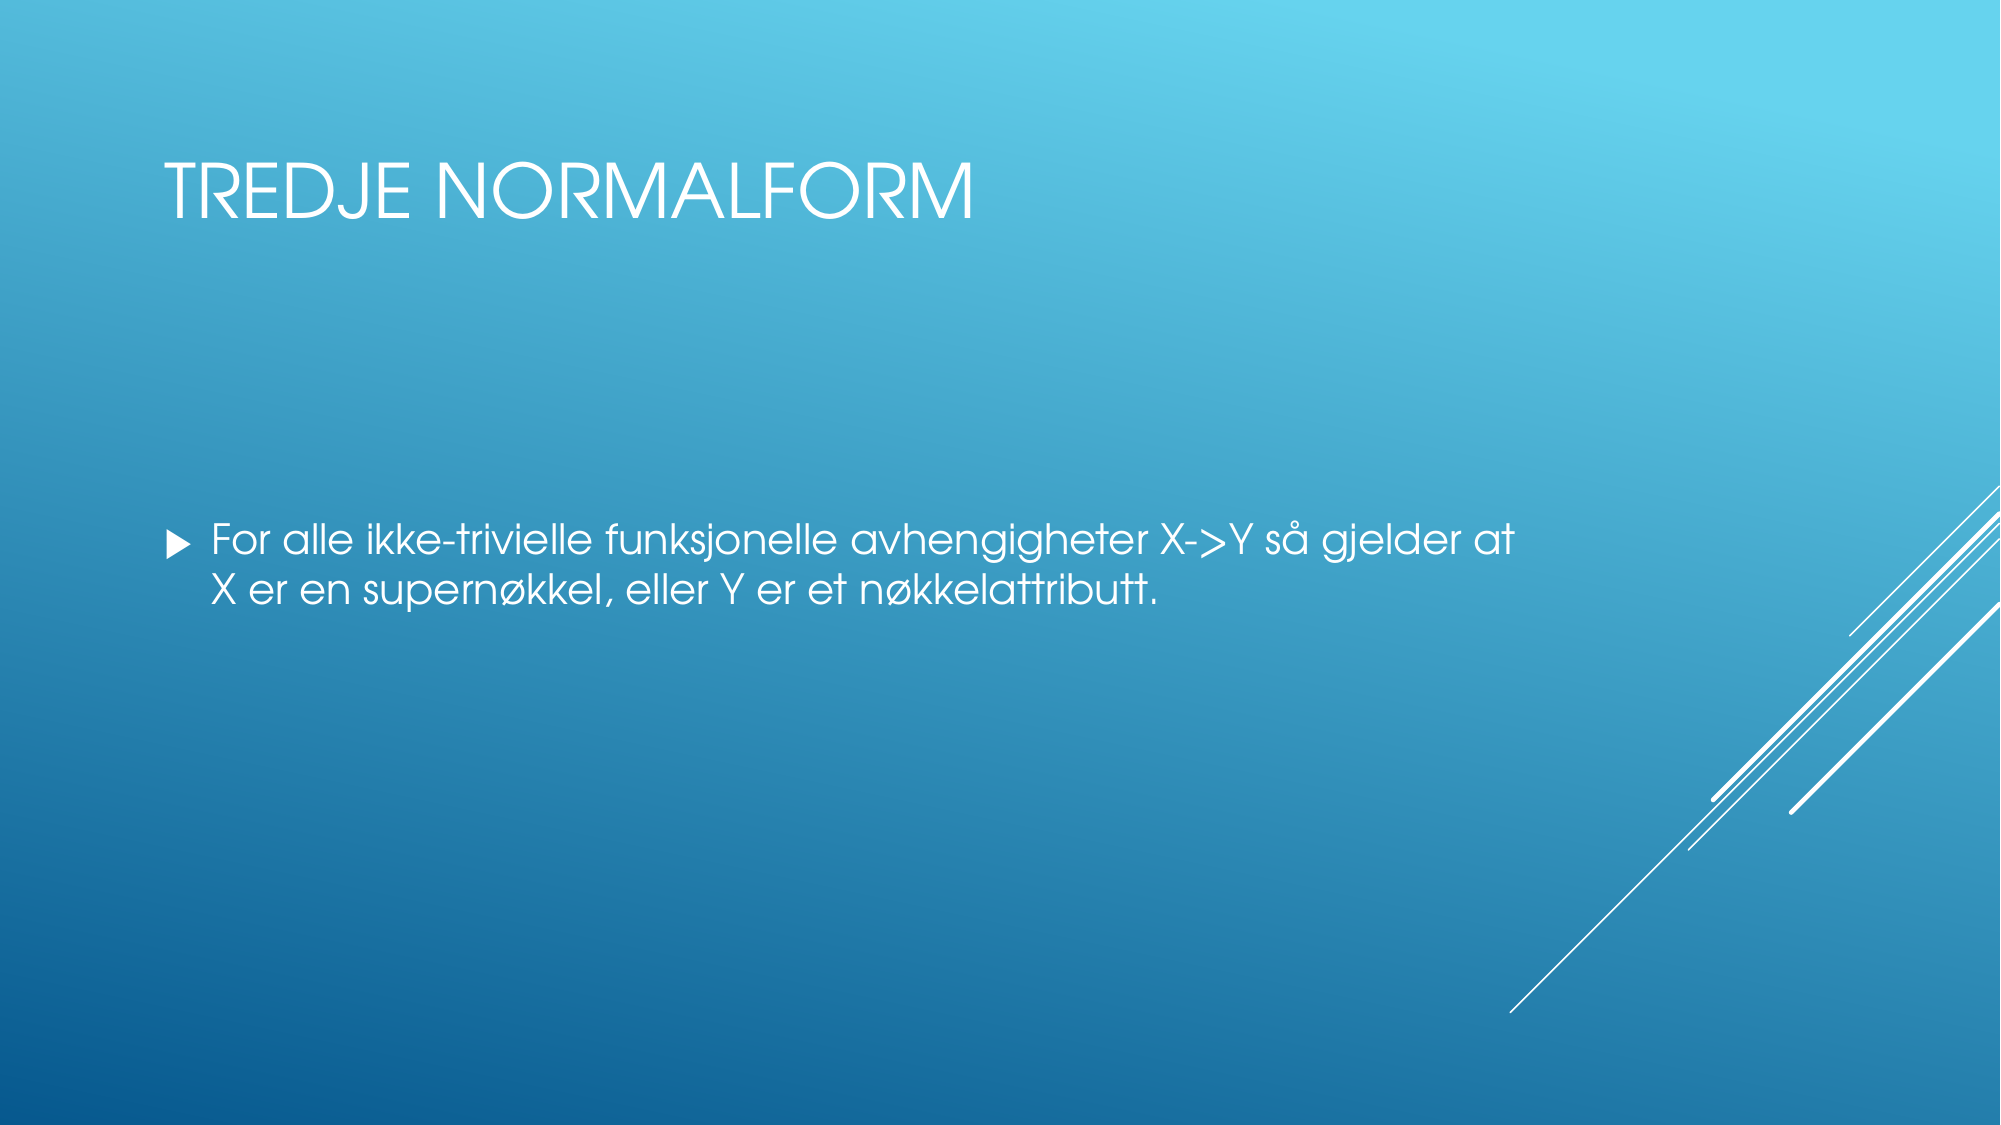

# TREDJE NORMALFORM
For alle ikke-trivielle funksjonelle avhengigheter X->Y så gjelder at X er en supernøkkel, eller Y er et nøkkelattributt.